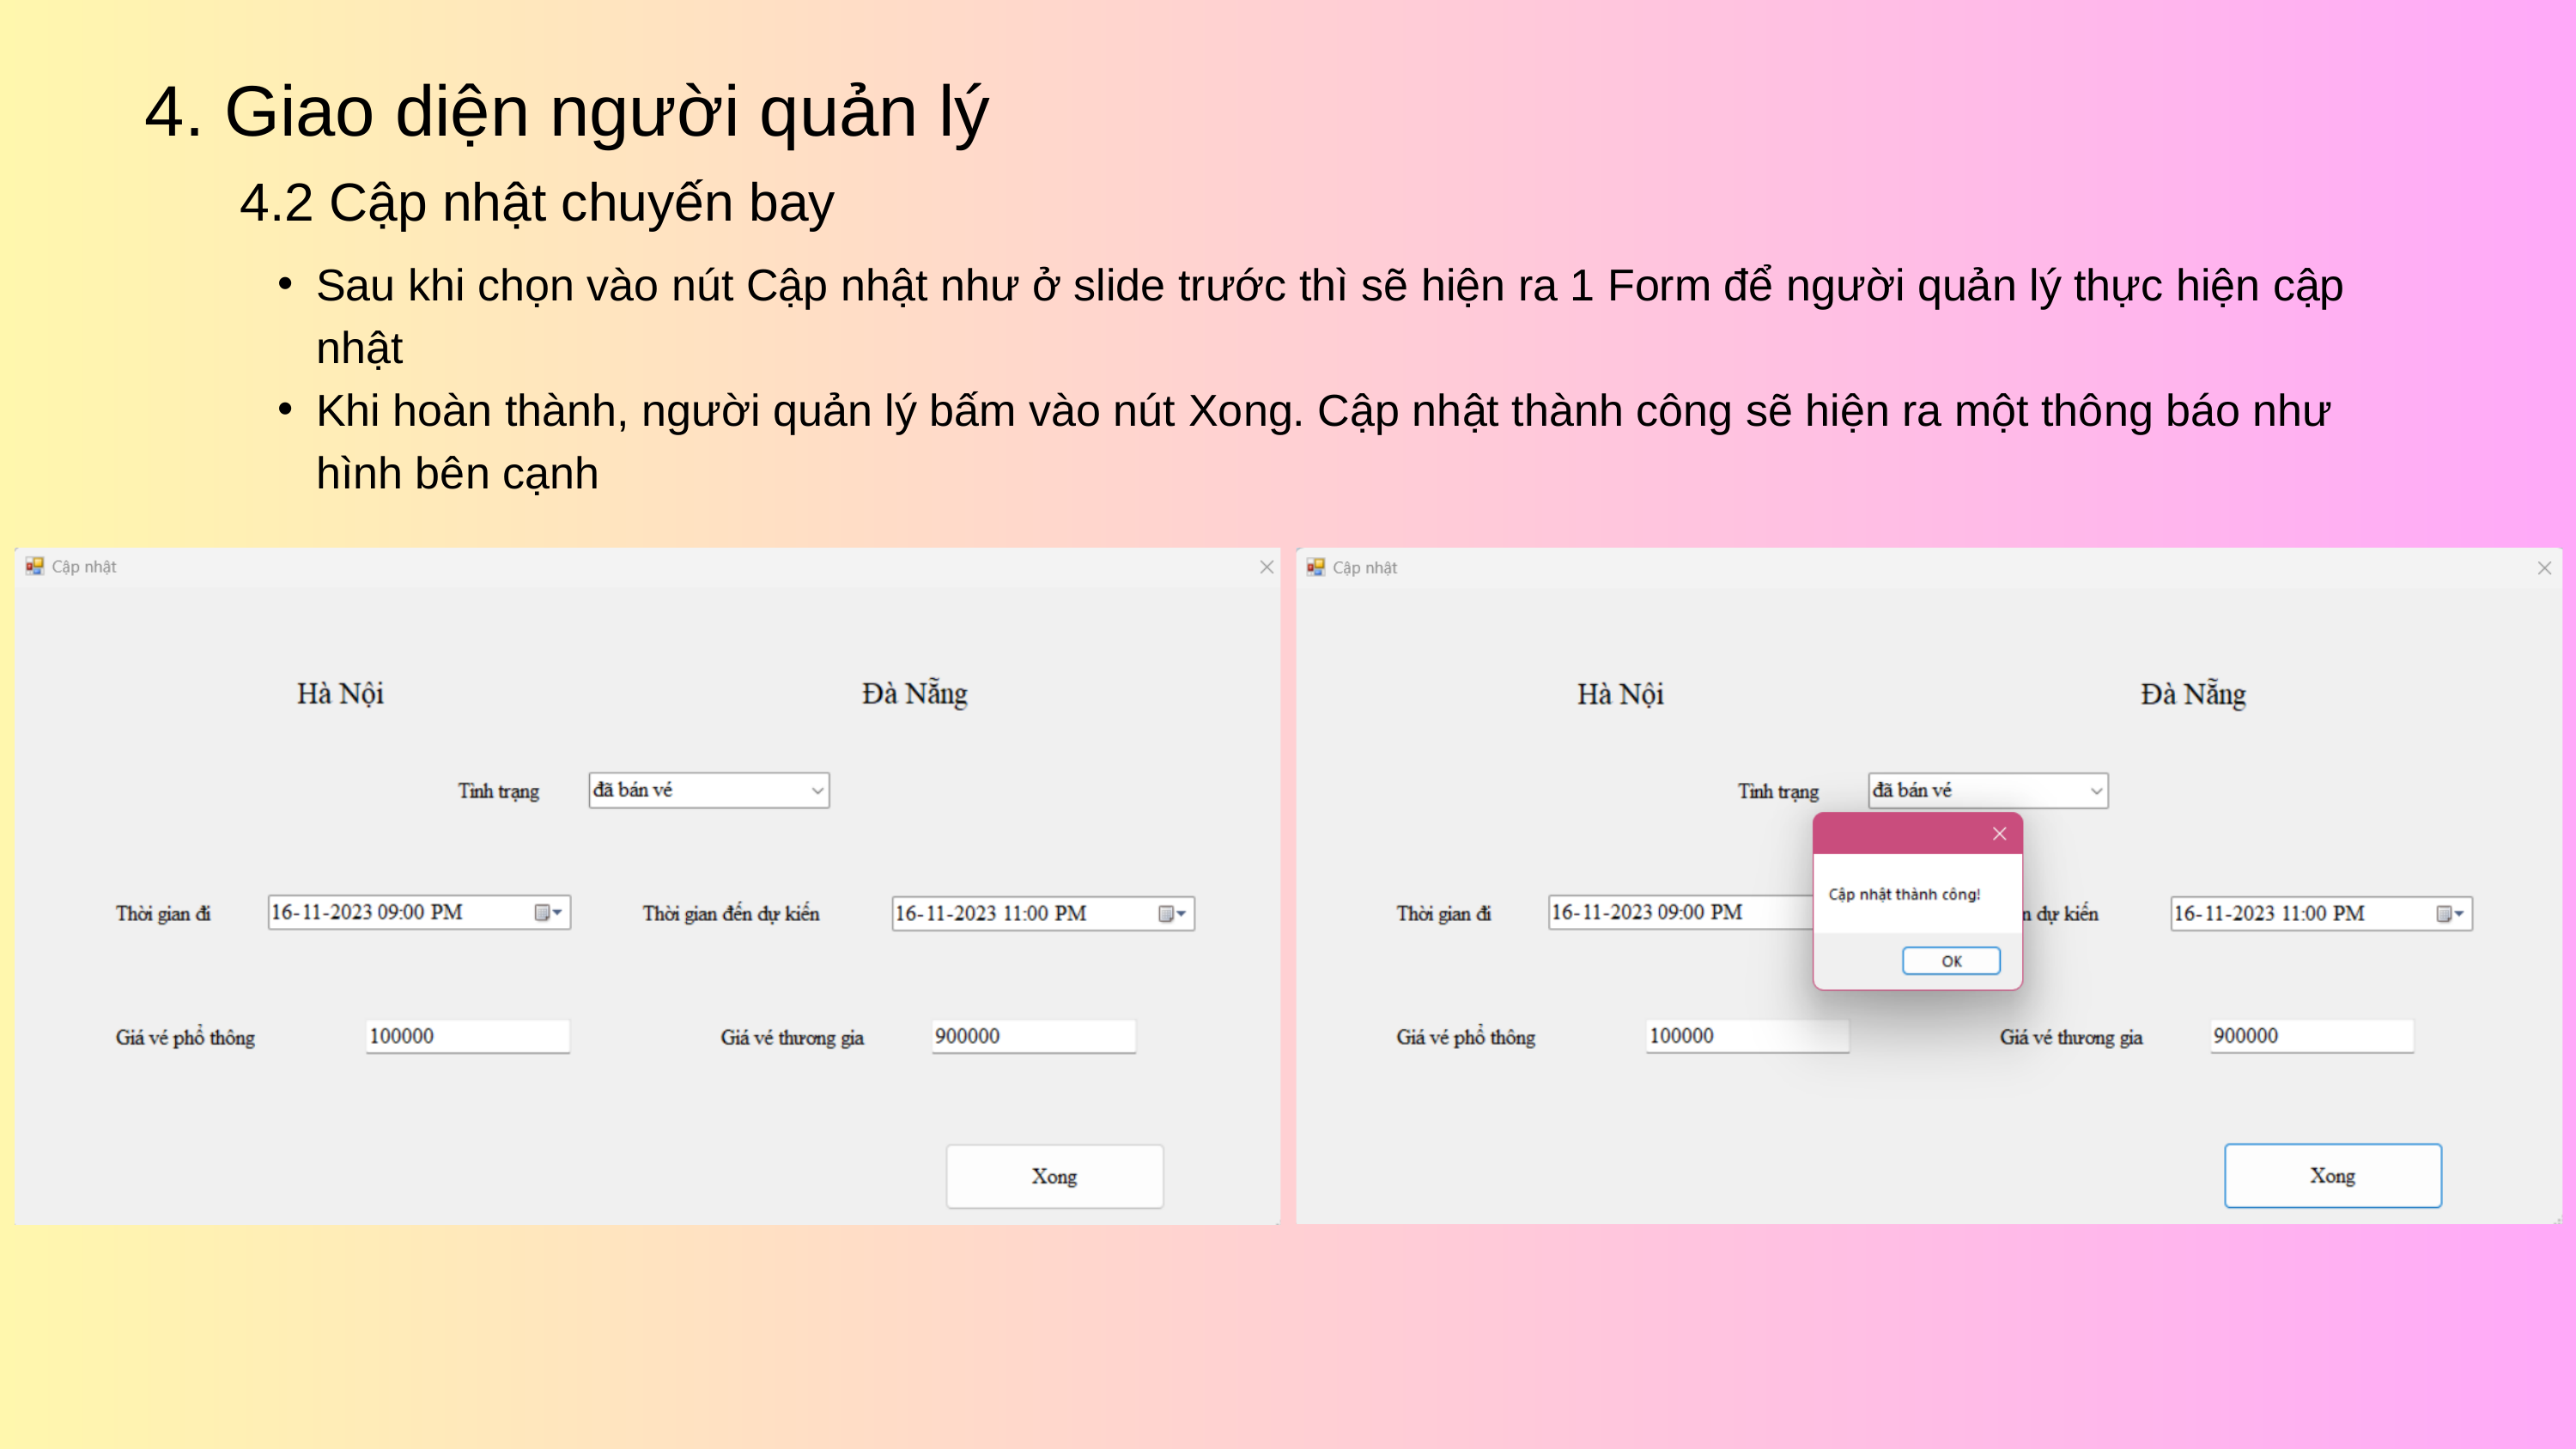

4. Giao diện người quản lý
4.2 Cập nhật chuyến bay
Sau khi chọn vào nút Cập nhật như ở slide trước thì sẽ hiện ra 1 Form để người quản lý thực hiện cập nhật
Khi hoàn thành, người quản lý bấm vào nút Xong. Cập nhật thành công sẽ hiện ra một thông báo như hình bên cạnh